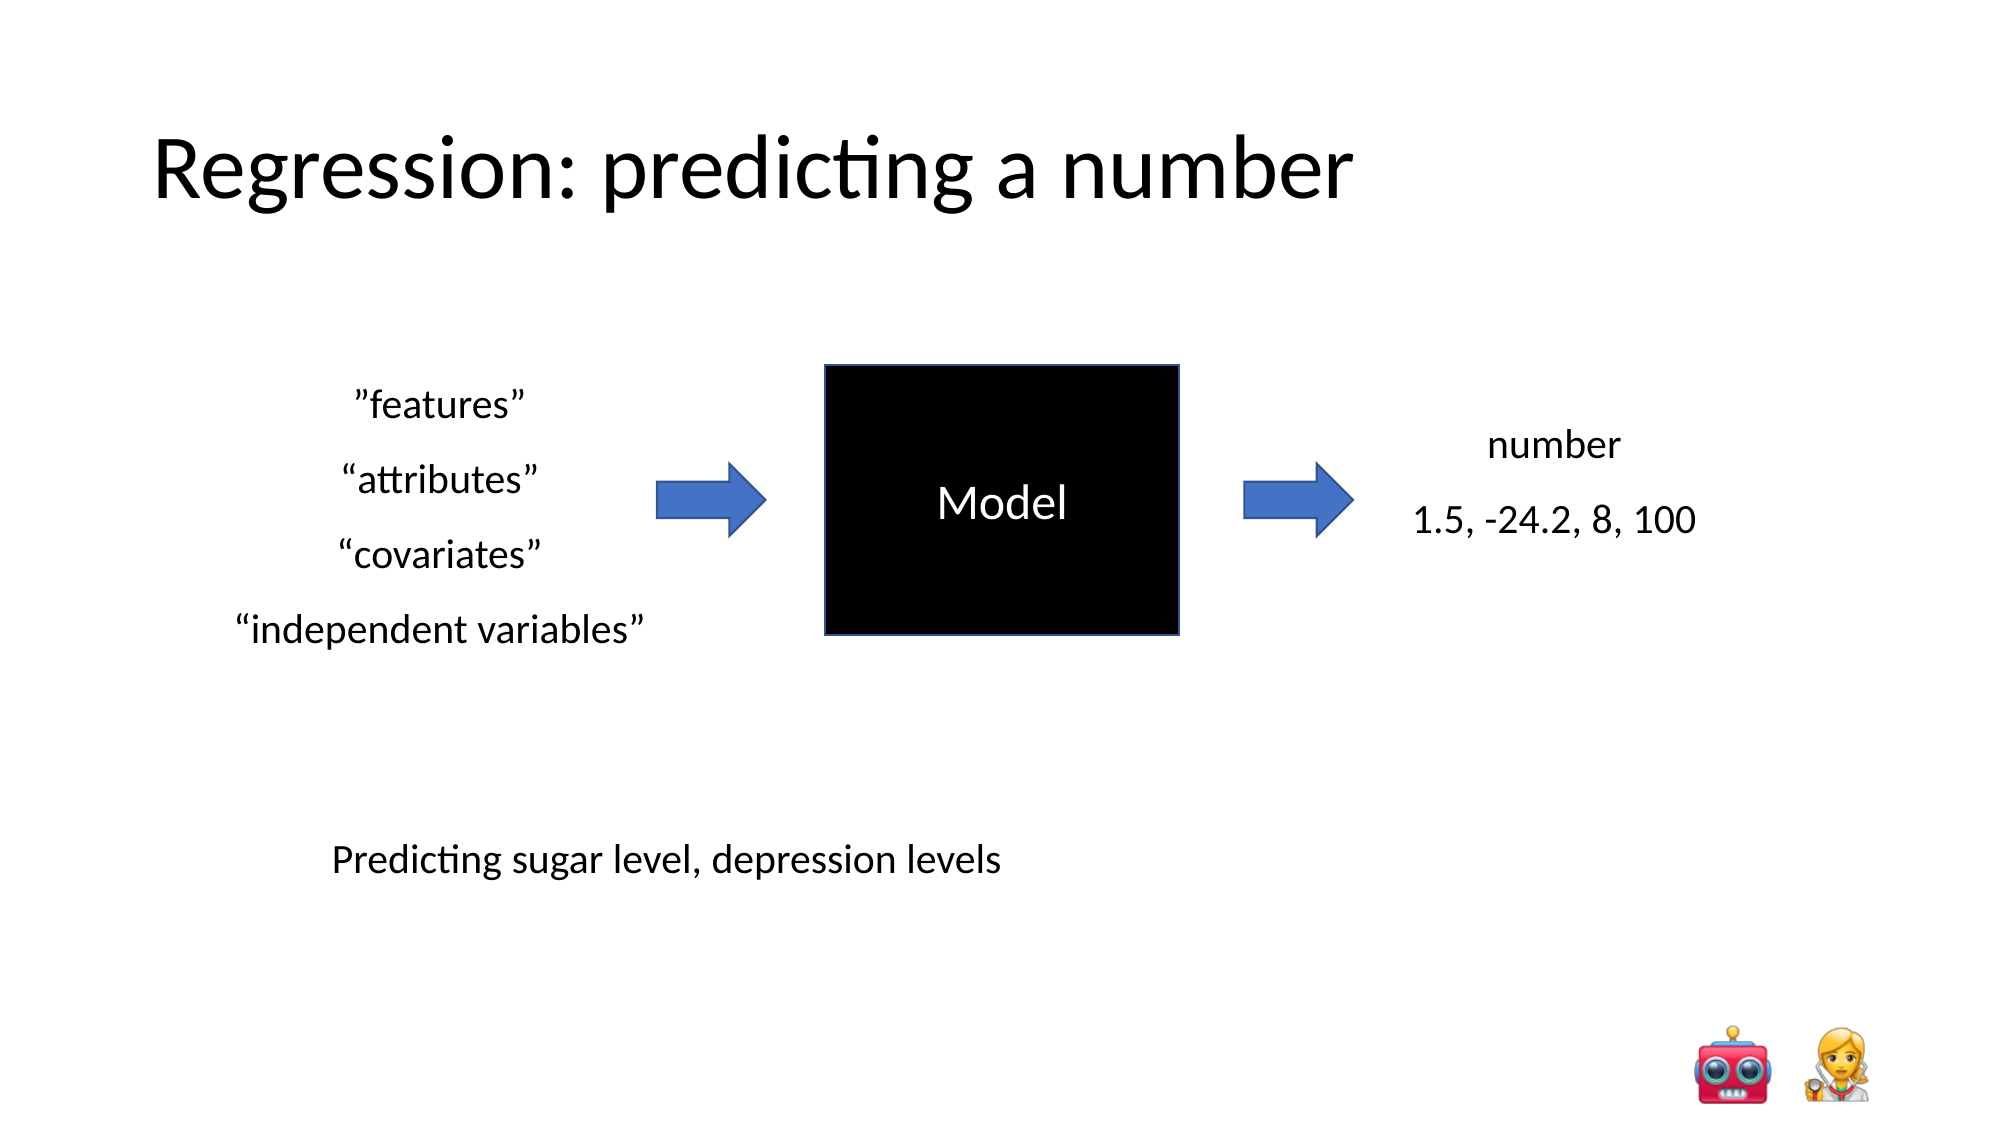

# Regression: predicting a number
”features”
“attributes”
“covariates”
“independent variables”
Model
number
1.5, -24.2, 8, 100

Predicting sugar level, depression levels